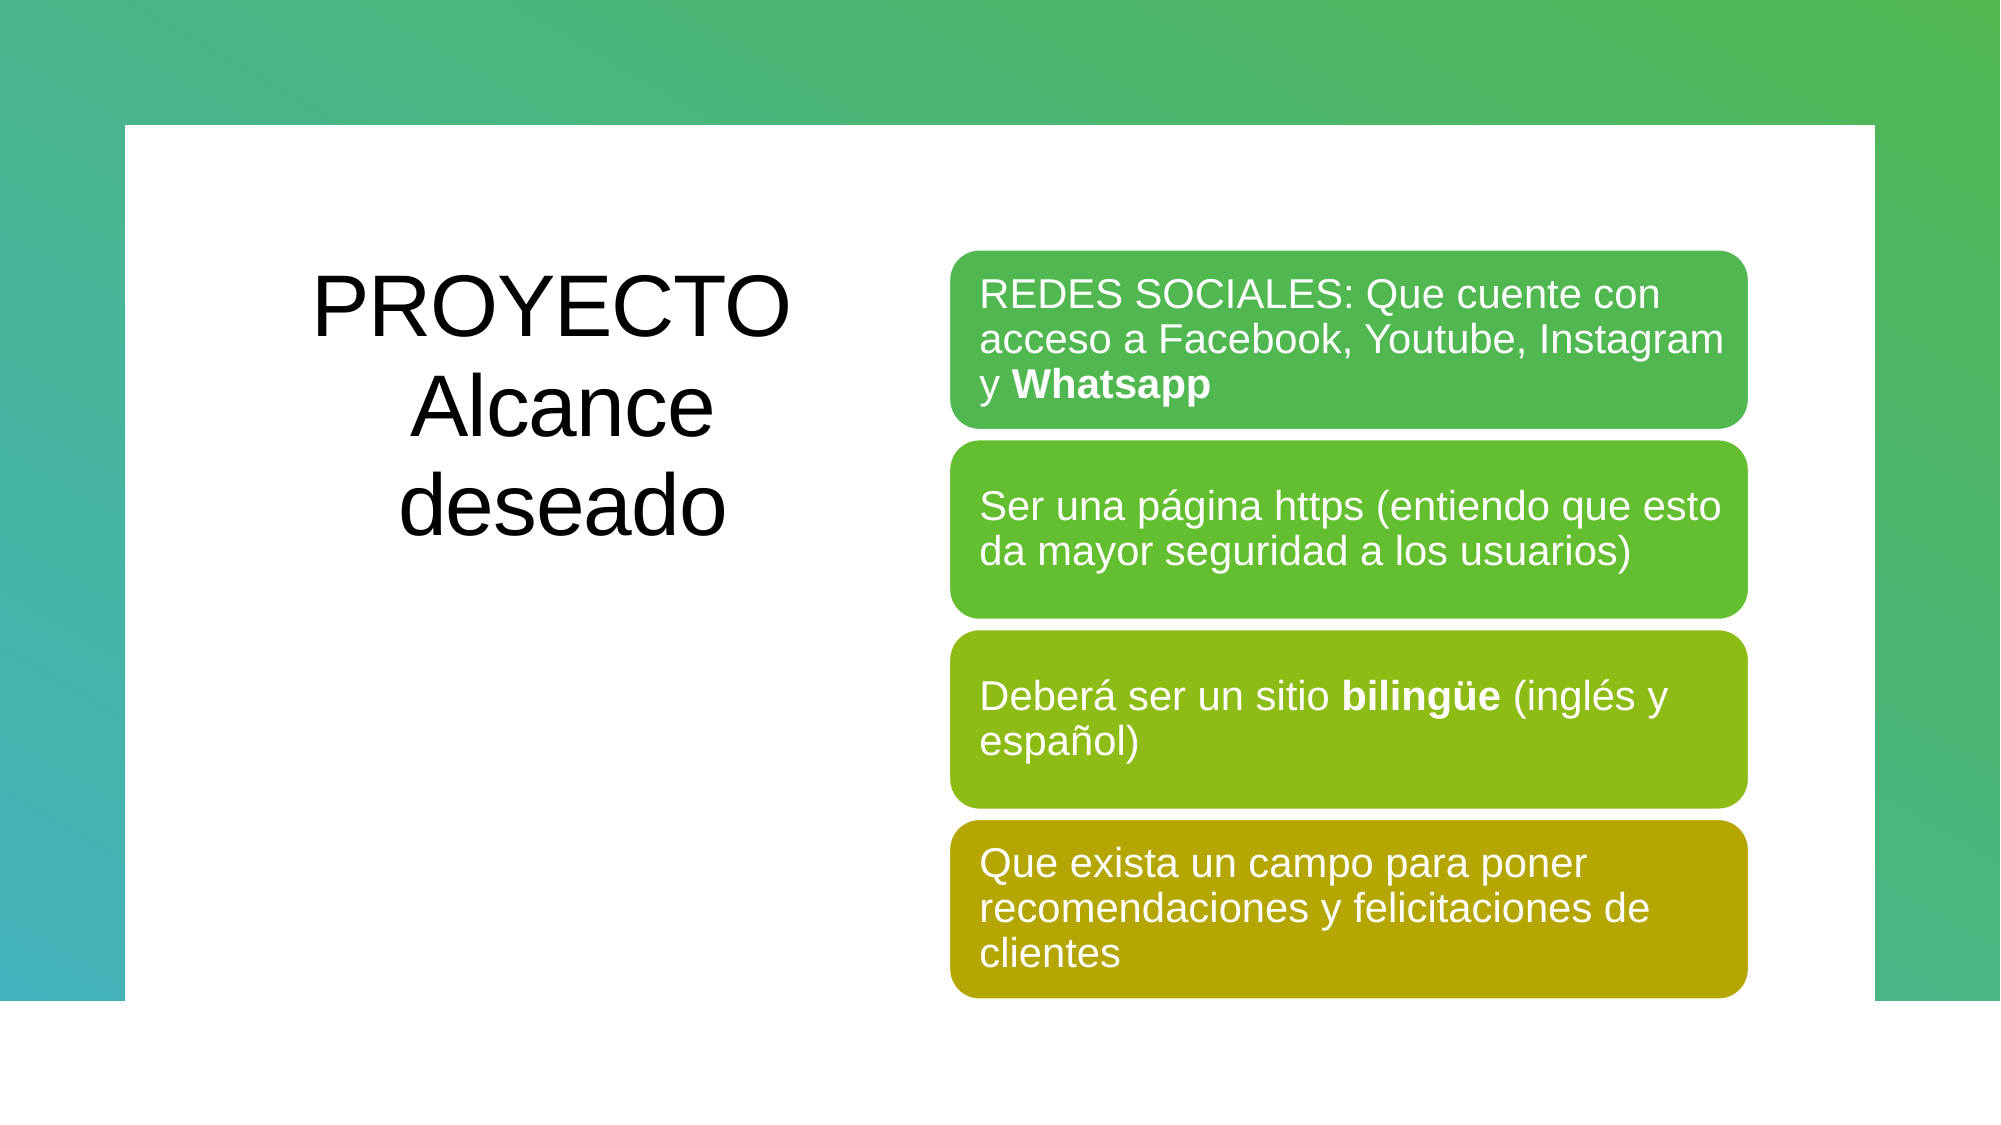

# PROYECTO  Alcance deseado
REDES SOCIALES: Que cuente con acceso a Facebook, Youtube, Instagram y Whatsapp
Ser una página https (entiendo que esto da mayor seguridad a los usuarios)
Deberá ser un sitio bilingüe (inglés y español)
Que exista un campo para poner recomendaciones y felicitaciones de clientes